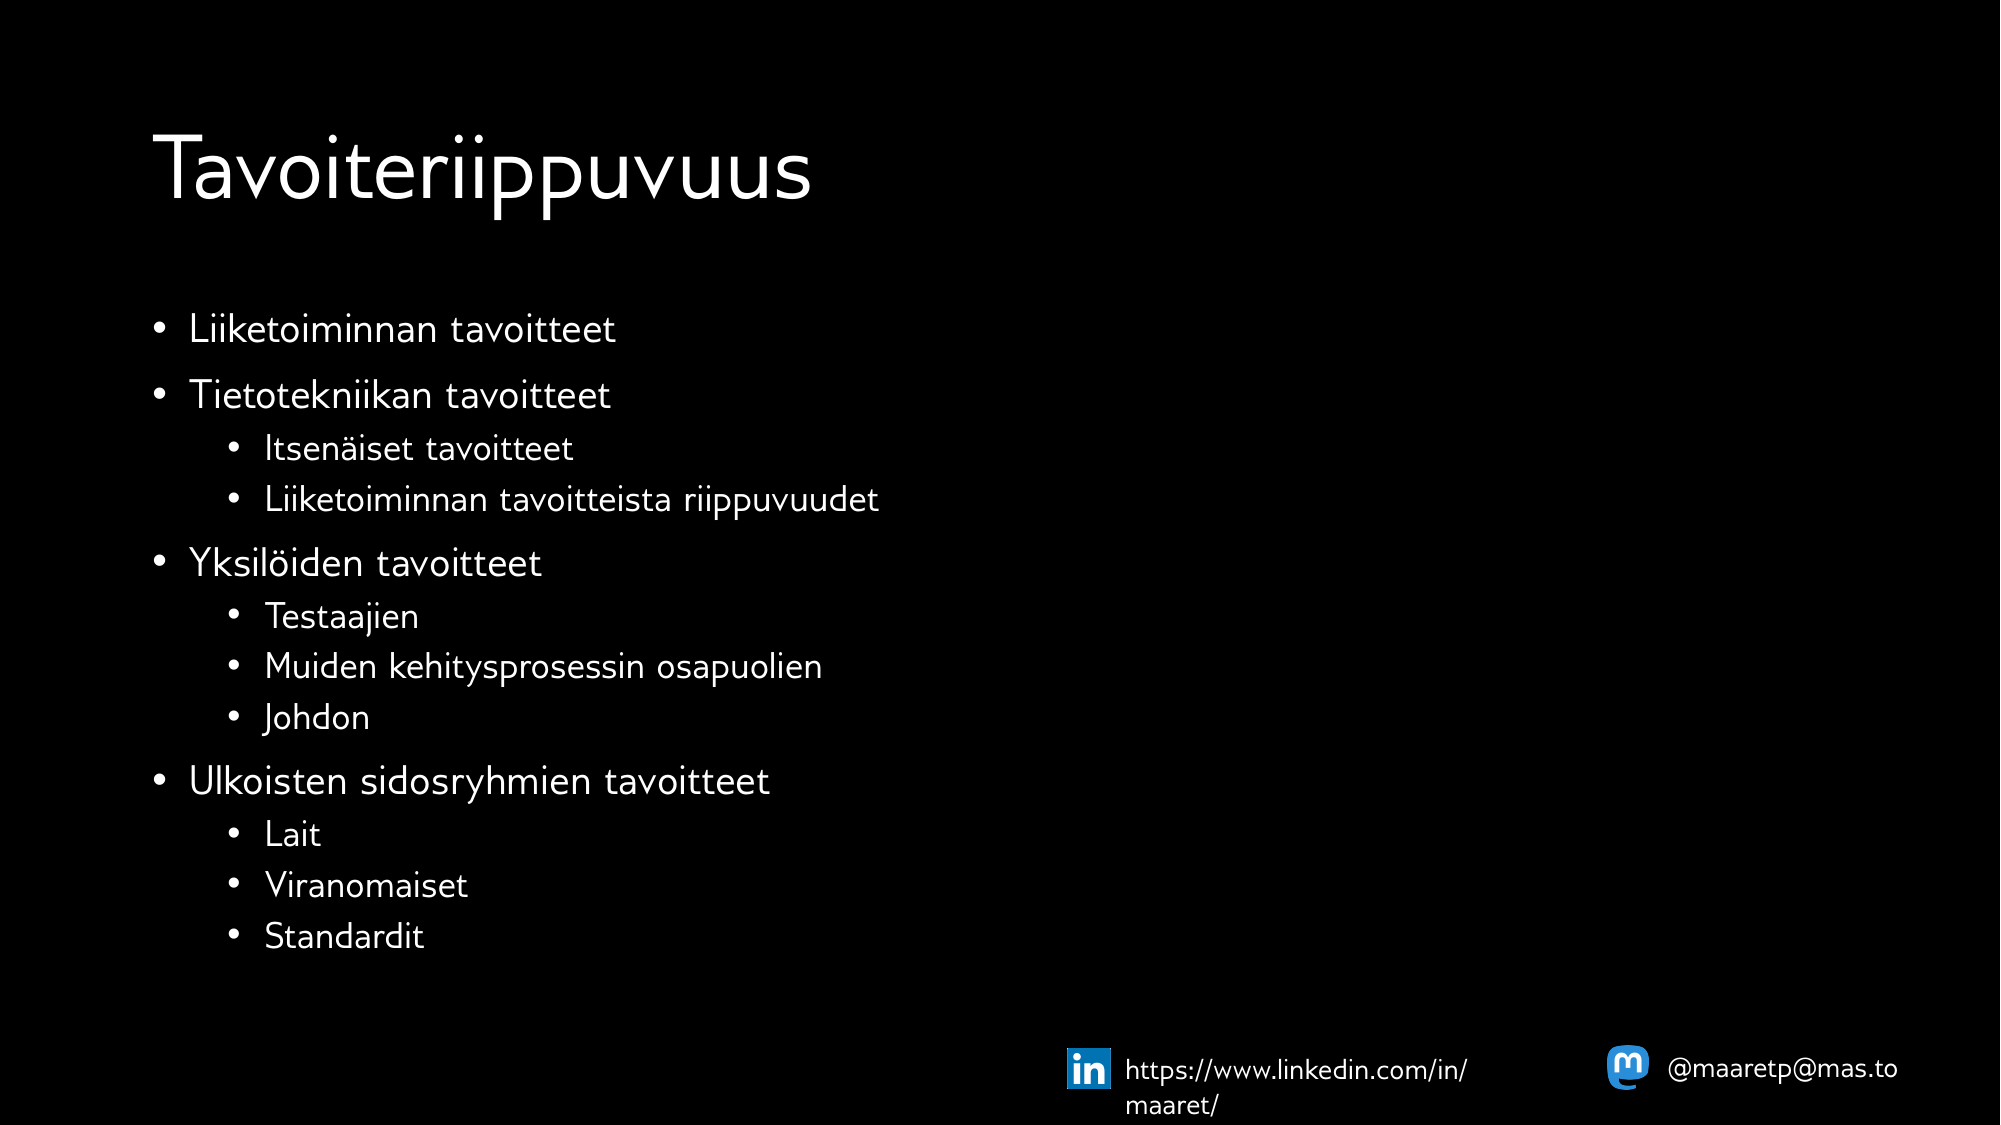

# Tavoiteriippuvuus
Liiketoiminnan tavoitteet
Tietotekniikan tavoitteet
Itsenäiset tavoitteet
Liiketoiminnan tavoitteista riippuvuudet
Yksilöiden tavoitteet
Testaajien
Muiden kehitysprosessin osapuolien
Johdon
Ulkoisten sidosryhmien tavoitteet
Lait
Viranomaiset
Standardit